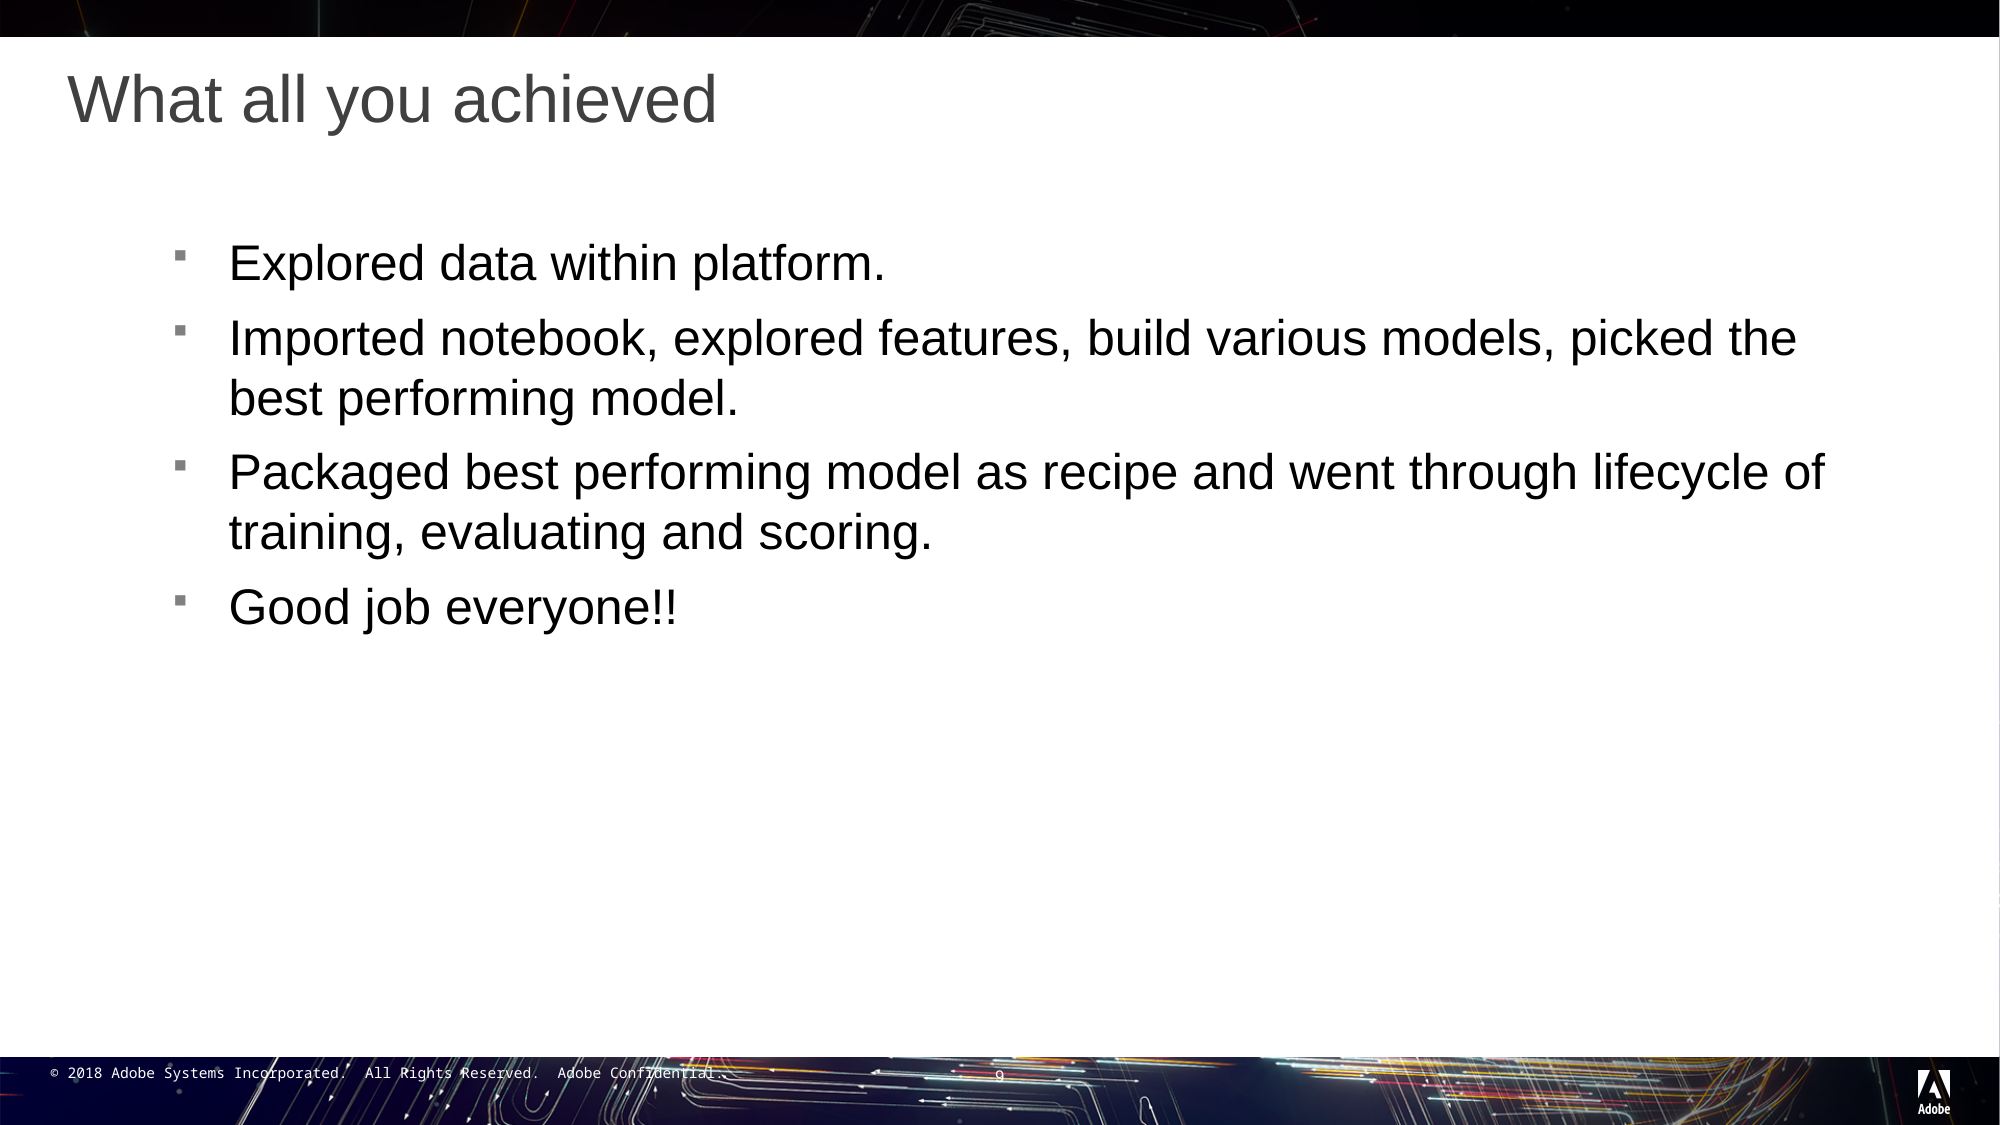

# What all you achieved
Explored data within platform.
Imported notebook, explored features, build various models, picked the best performing model.
Packaged best performing model as recipe and went through lifecycle of training, evaluating and scoring.
Good job everyone!!
9